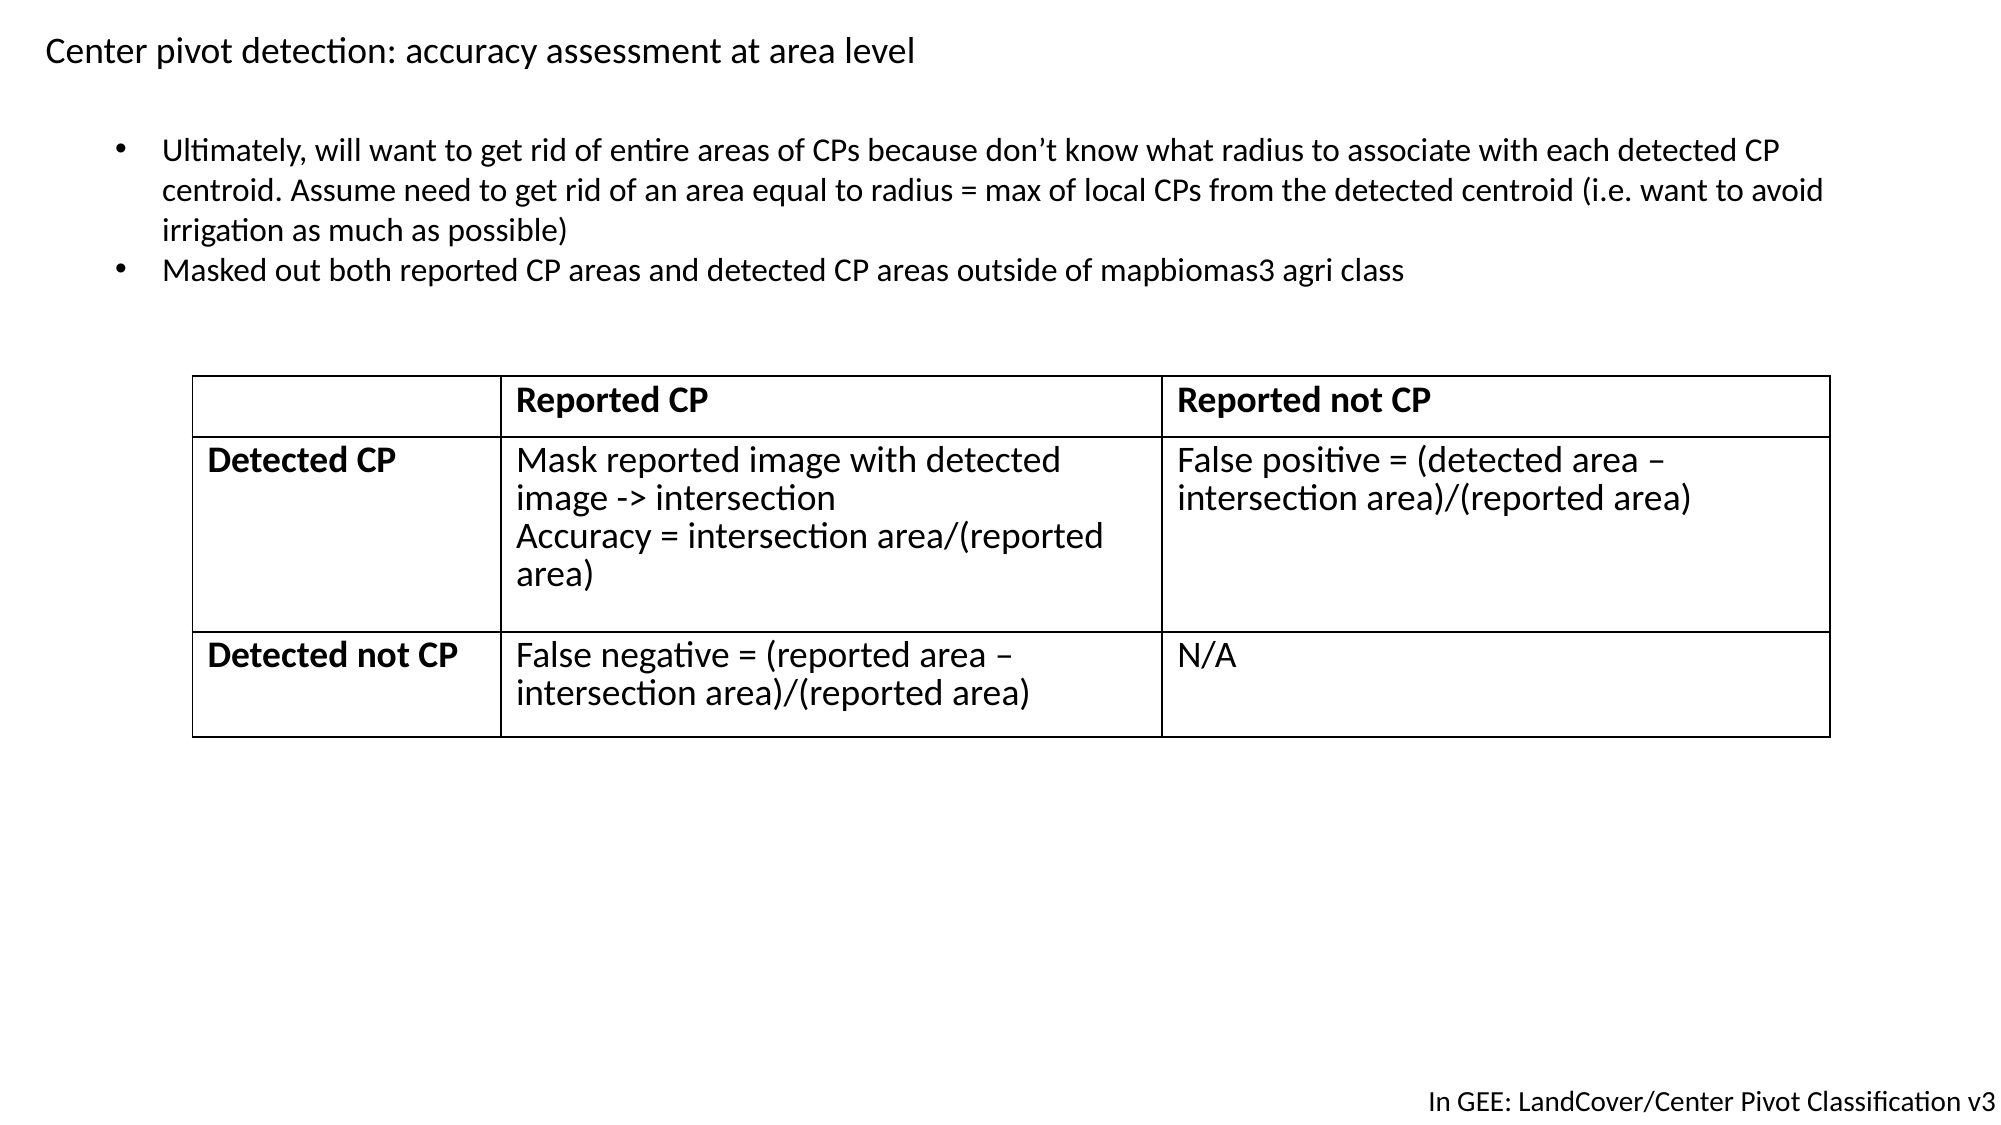

Center pivot detection: accuracy assessment at area level
Ultimately, will want to get rid of entire areas of CPs because don’t know what radius to associate with each detected CP centroid. Assume need to get rid of an area equal to radius = max of local CPs from the detected centroid (i.e. want to avoid irrigation as much as possible)
Masked out both reported CP areas and detected CP areas outside of mapbiomas3 agri class
|  | Reported CP | Reported not CP |
| --- | --- | --- |
| Detected CP | Mask reported image with detected image -> intersection Accuracy = intersection area/(reported area) | False positive = (detected area – intersection area)/(reported area) |
| Detected not CP | False negative = (reported area – intersection area)/(reported area) | N/A |
In GEE: LandCover/Center Pivot Classification v3